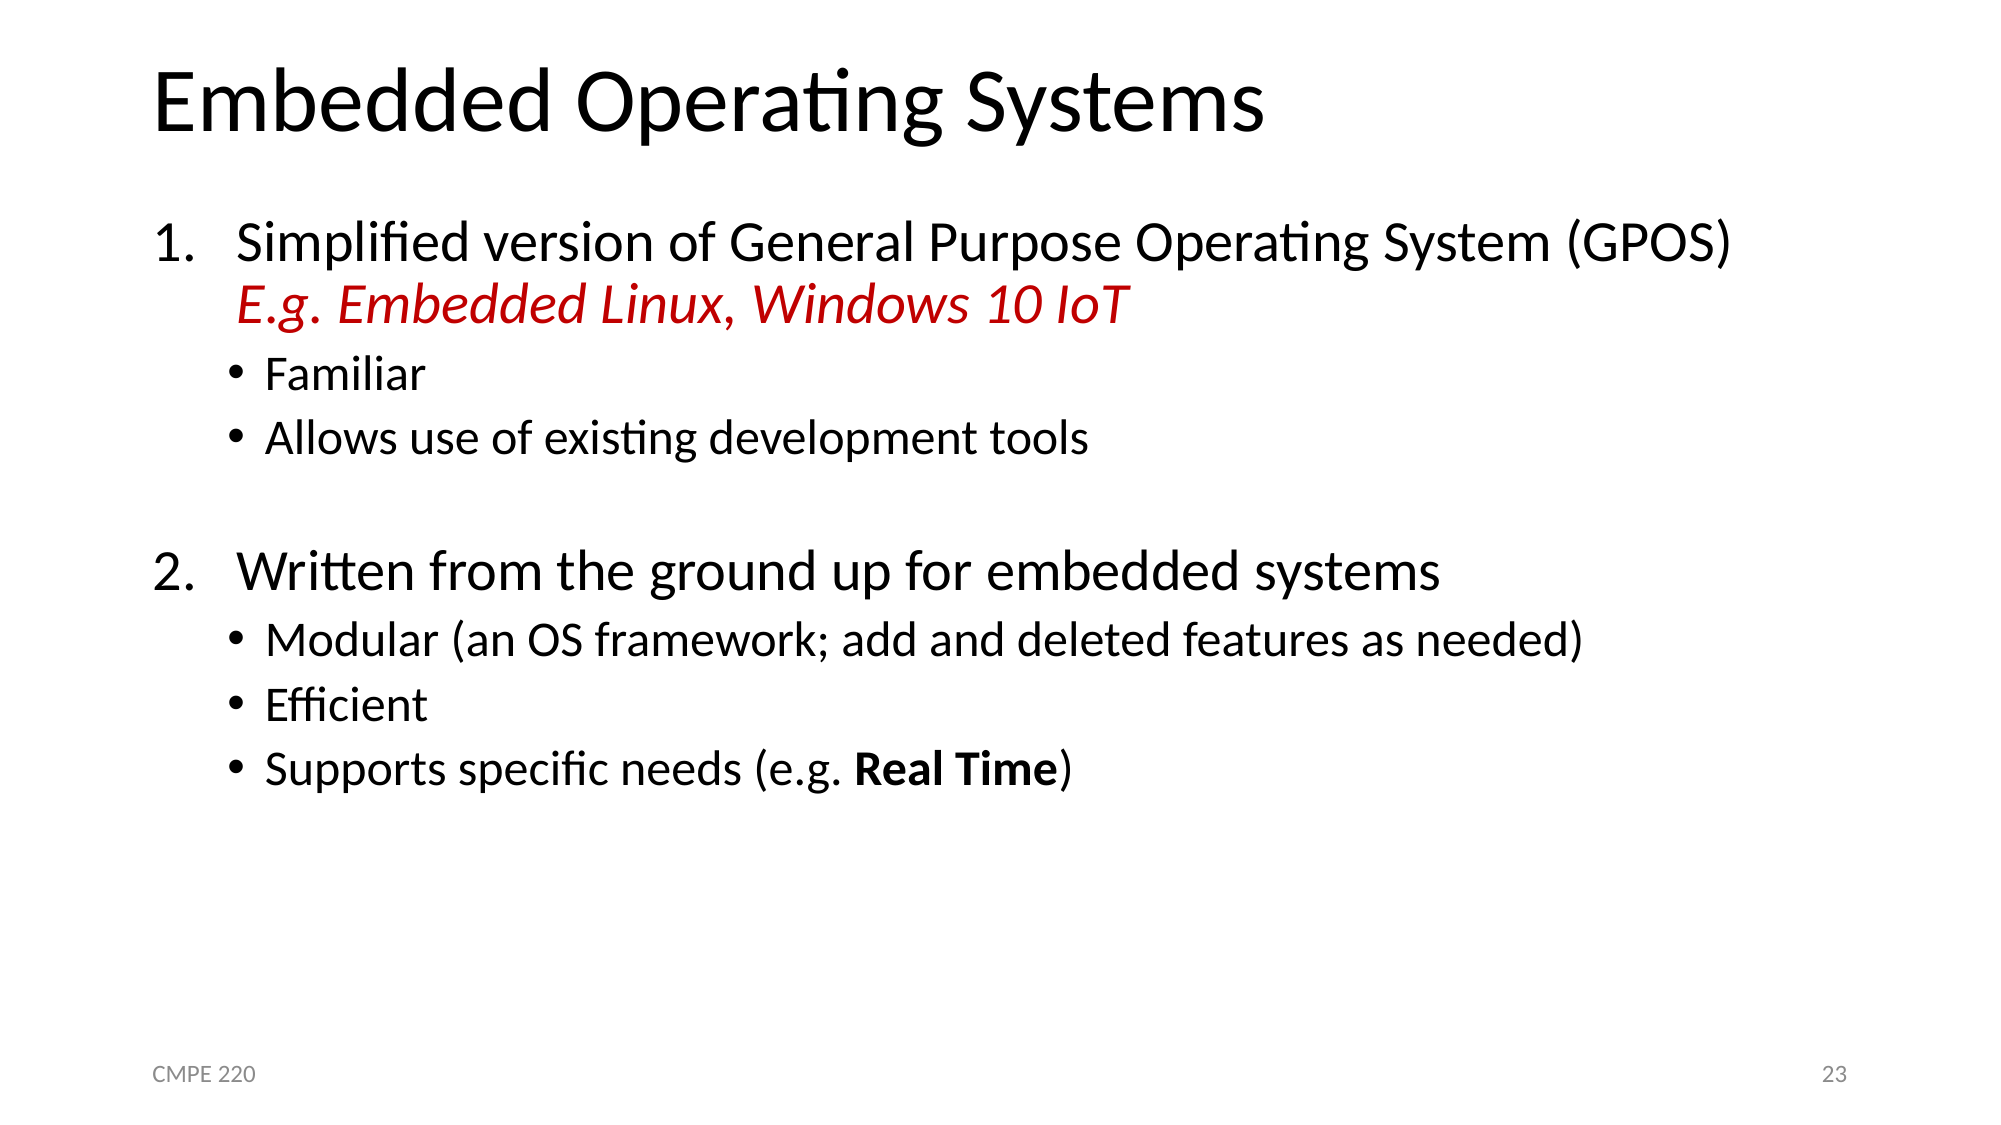

# Embedded Operating Systems
Simplified version of General Purpose Operating System (GPOS)
E.g. Embedded Linux, Windows 10 IoT
Familiar
Allows use of existing development tools
Written from the ground up for embedded systems
Modular (an OS framework; add and deleted features as needed)
Efficient
Supports specific needs (e.g. Real Time)

CMPE 220
23